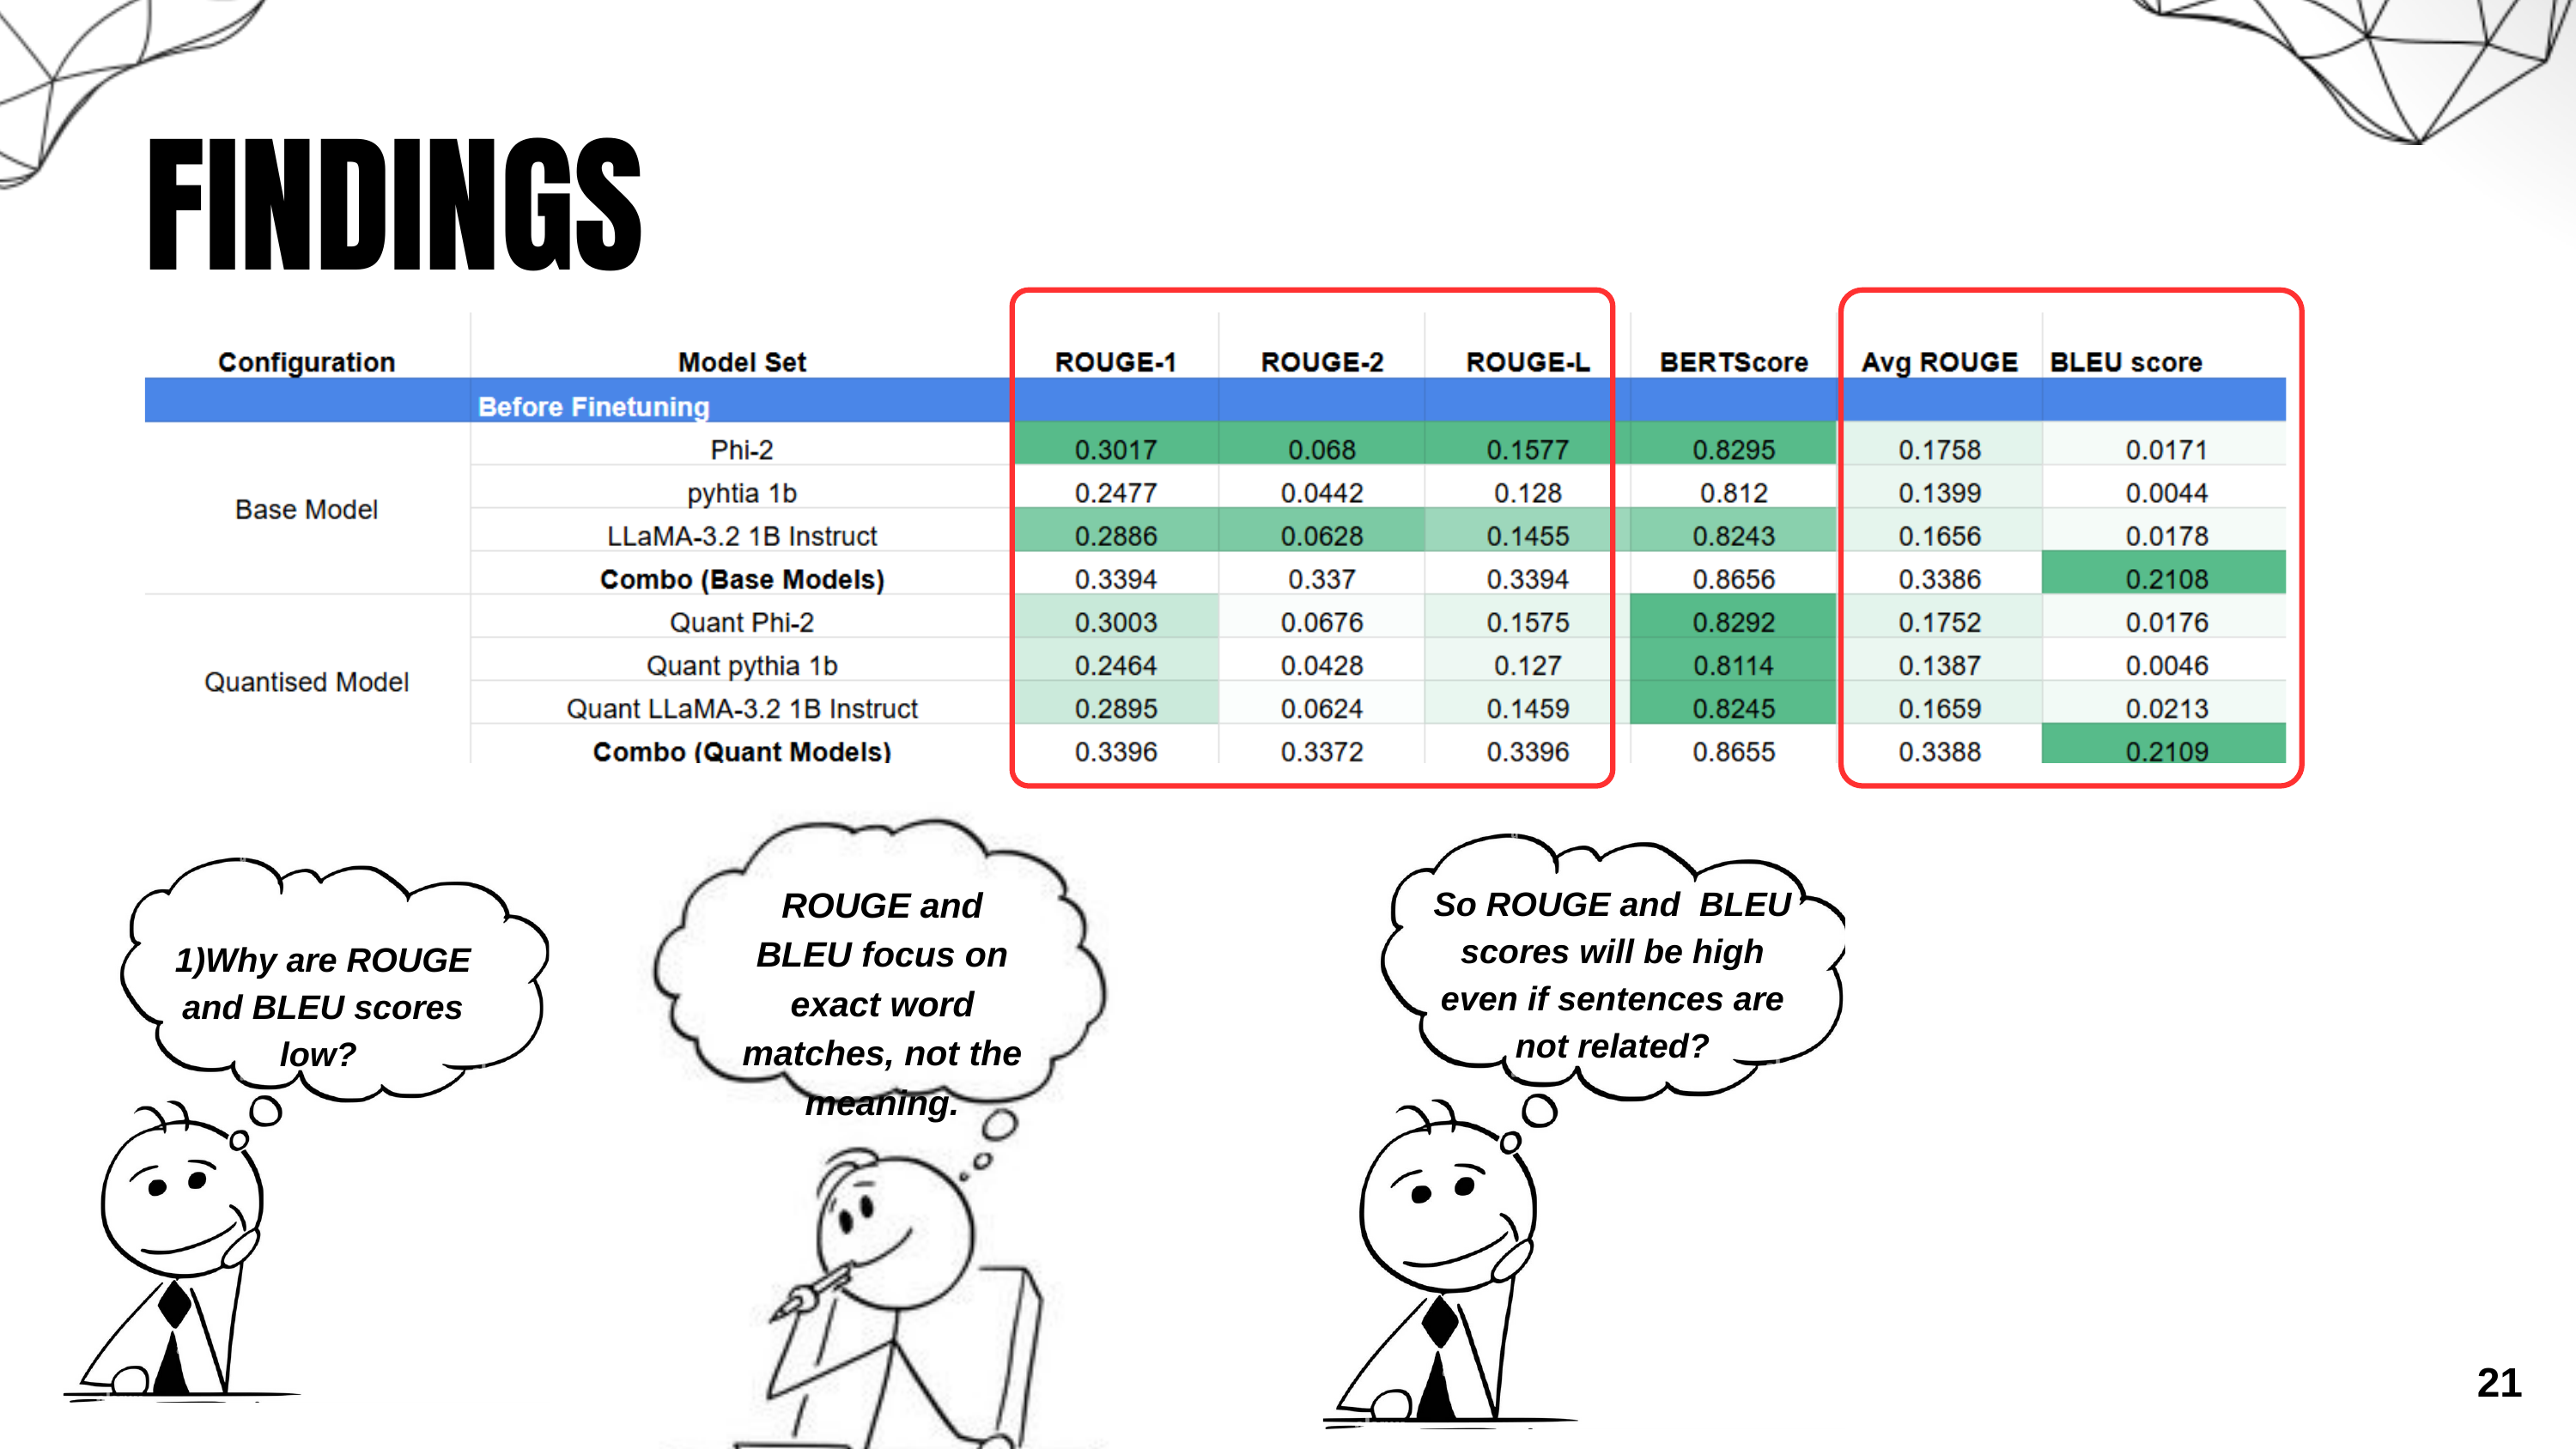

FINDINGS

ROUGE and BLEU focus on exact word matches, not the meaning.

So ROUGE and  BLEU scores will be high even if sentences are not related?
1)Why are ROUGE and BLEU scores low?
21